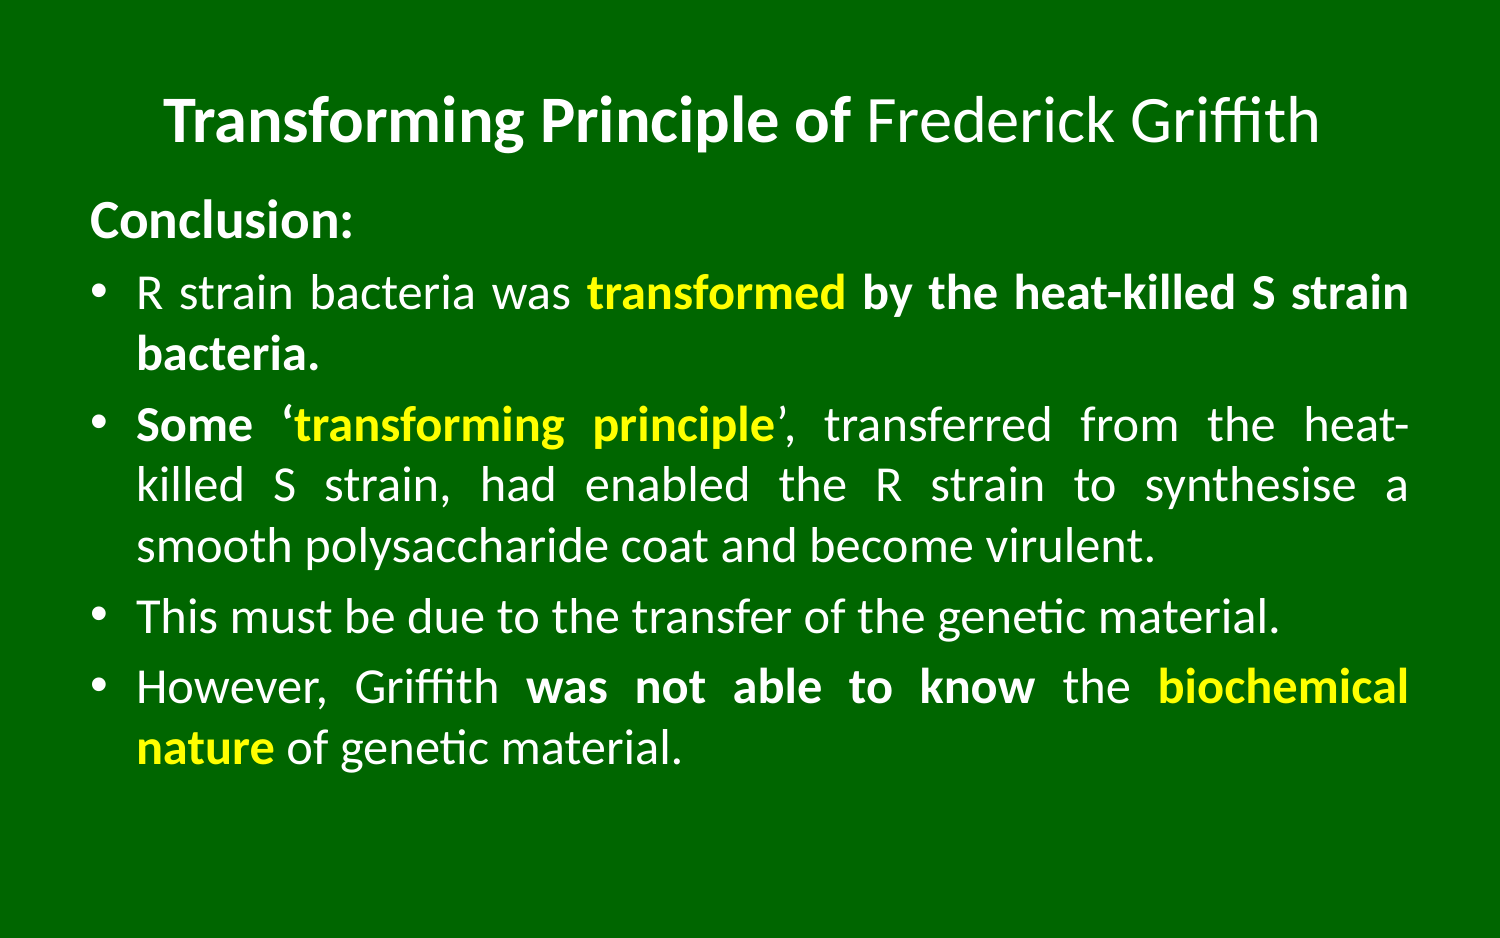

# Transforming Principle of Frederick Griffith
Conclusion:
R strain bacteria was transformed by the heat-killed S strain bacteria.
Some ‘transforming principle’, transferred from the heat-killed S strain, had enabled the R strain to synthesise a smooth polysaccharide coat and become virulent.
This must be due to the transfer of the genetic material.
However, Griffith was not able to know the biochemical nature of genetic material.